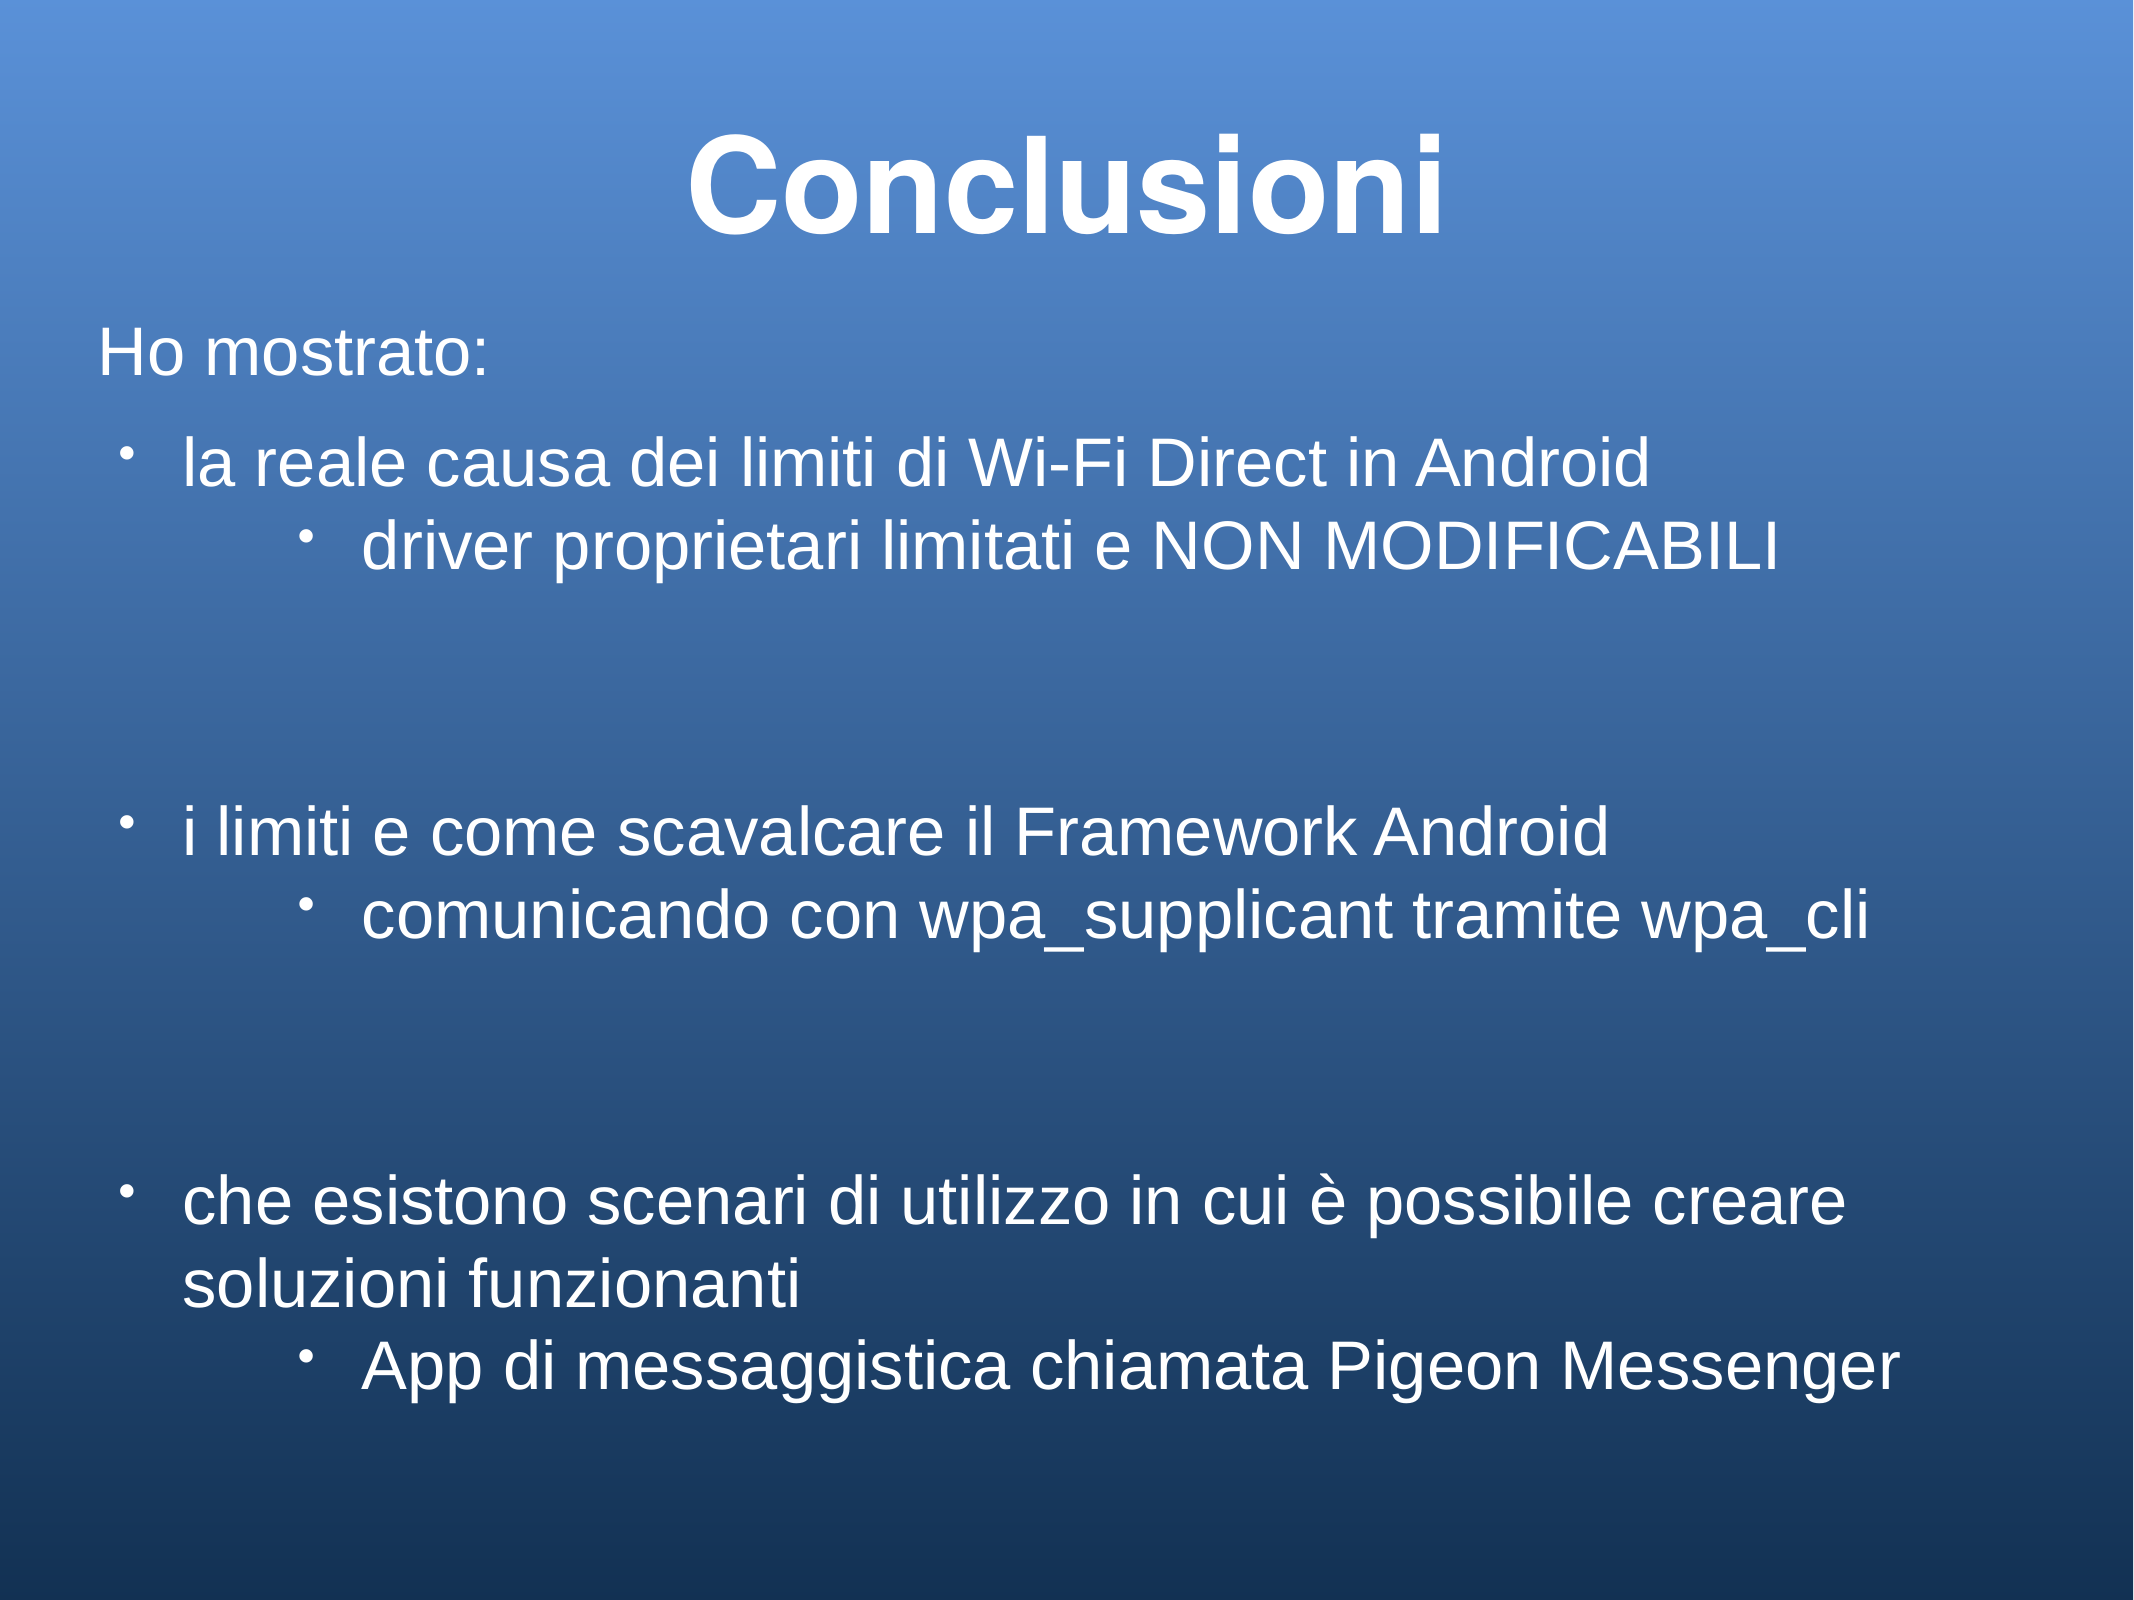

# Conclusioni
Ho mostrato:
la reale causa dei limiti di Wi-Fi Direct in Android
driver proprietari limitati e NON MODIFICABILI

i limiti e come scavalcare il Framework Android
comunicando con wpa_supplicant tramite wpa_cli

che esistono scenari di utilizzo in cui è possibile creare soluzioni funzionanti
App di messaggistica chiamata Pigeon Messenger
27